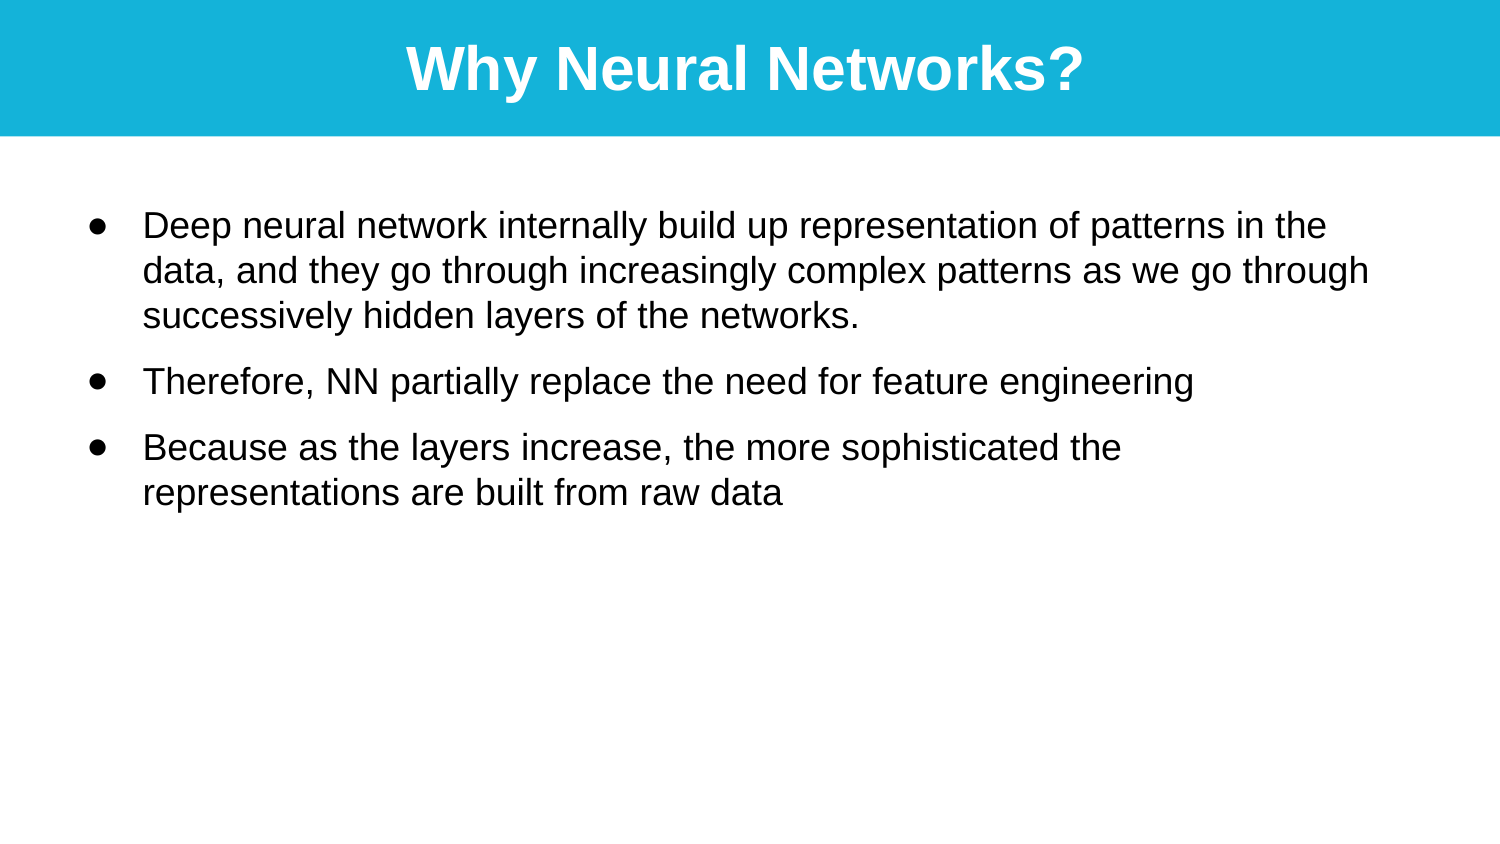

Why Neural Networks?
Deep neural network internally build up representation of patterns in the data, and they go through increasingly complex patterns as we go through successively hidden layers of the networks.
Therefore, NN partially replace the need for feature engineering
Because as the layers increase, the more sophisticated the representations are built from raw data